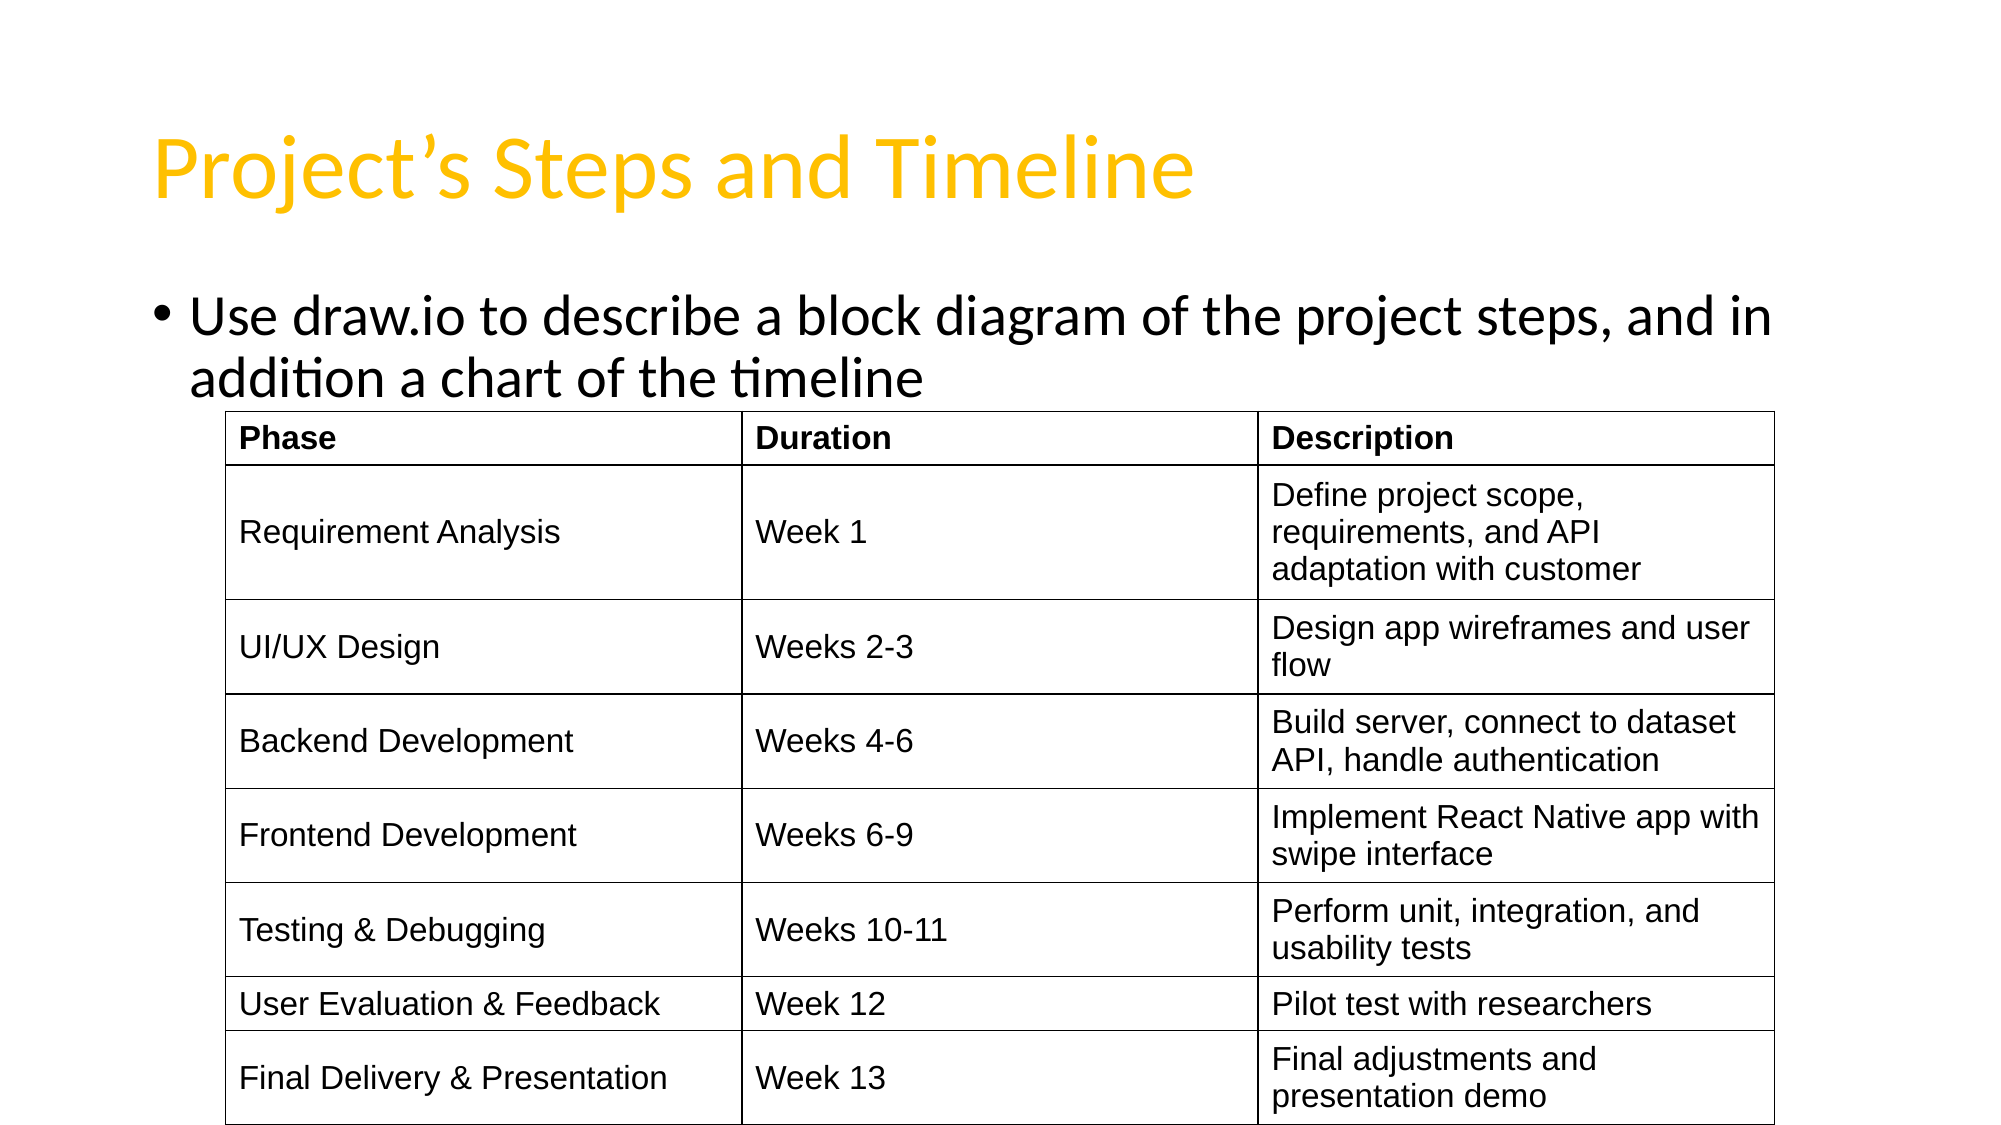

# Project’s Steps and Timeline
Use draw.io to describe a block diagram of the project steps, and in addition a chart of the timeline
| Phase | Duration | Description |
| --- | --- | --- |
| Requirement Analysis | Week 1 | Define project scope, requirements, and API adaptation with customer |
| UI/UX Design | Weeks 2-3 | Design app wireframes and user flow |
| Backend Development | Weeks 4-6 | Build server, connect to dataset API, handle authentication |
| Frontend Development | Weeks 6-9 | Implement React Native app with swipe interface |
| Testing & Debugging | Weeks 10-11 | Perform unit, integration, and usability tests |
| User Evaluation & Feedback | Week 12 | Pilot test with researchers |
| Final Delivery & Presentation | Week 13 | Final adjustments and presentation demo |